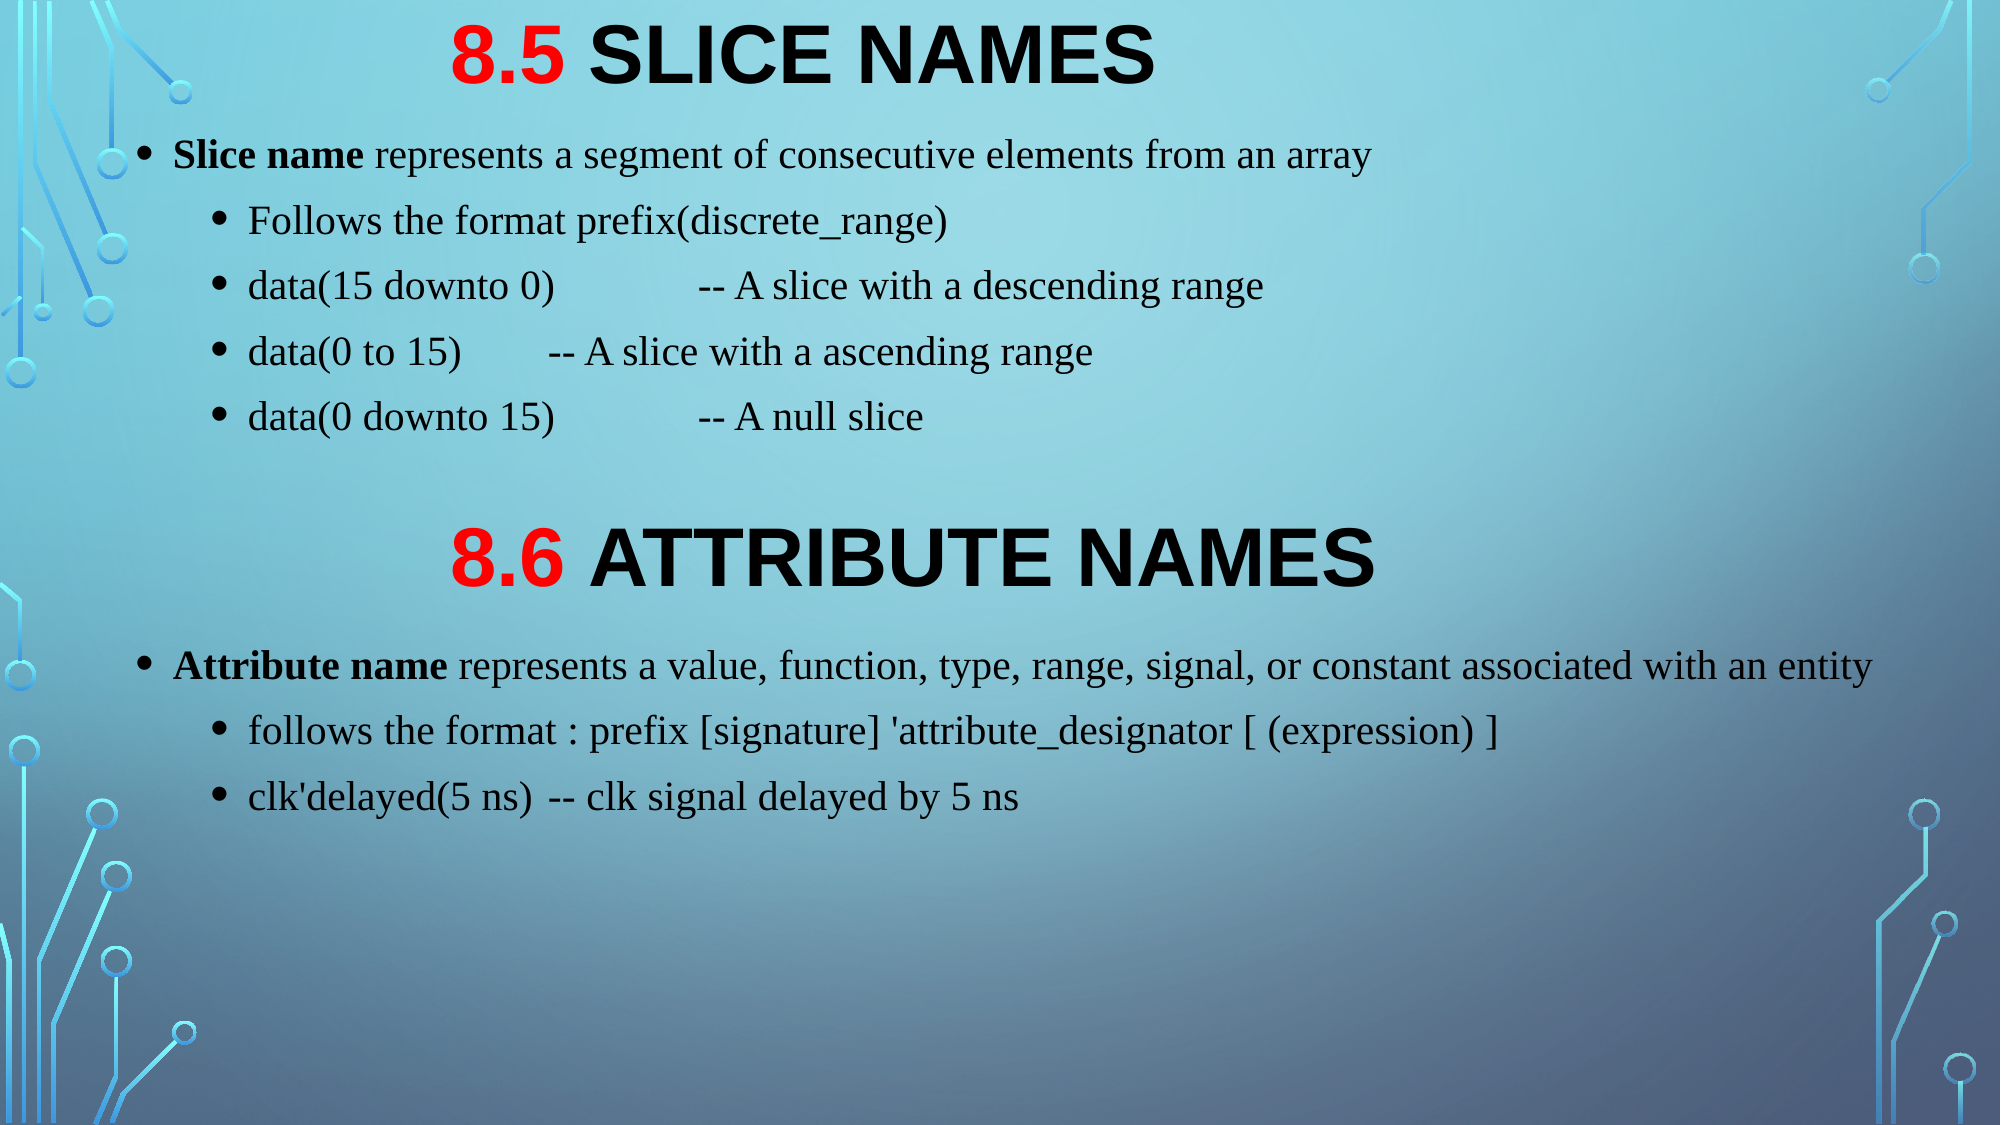

8.5 SLICE NAMES
Slice name represents a segment of consecutive elements from an array
Follows the format prefix(discrete_range)
data(15 downto 0) 	-- A slice with a descending range
data(0 to 15) 	-- A slice with a ascending range
data(0 downto 15) 	-- A null slice

			8.6 ATTRIBUTE NAMES
Attribute name represents a value, function, type, range, signal, or constant associated with an entity
follows the format : prefix [signature] 'attribute_designator [ (expression) ]
clk'delayed(5 ns) 	-- clk signal delayed by 5 ns